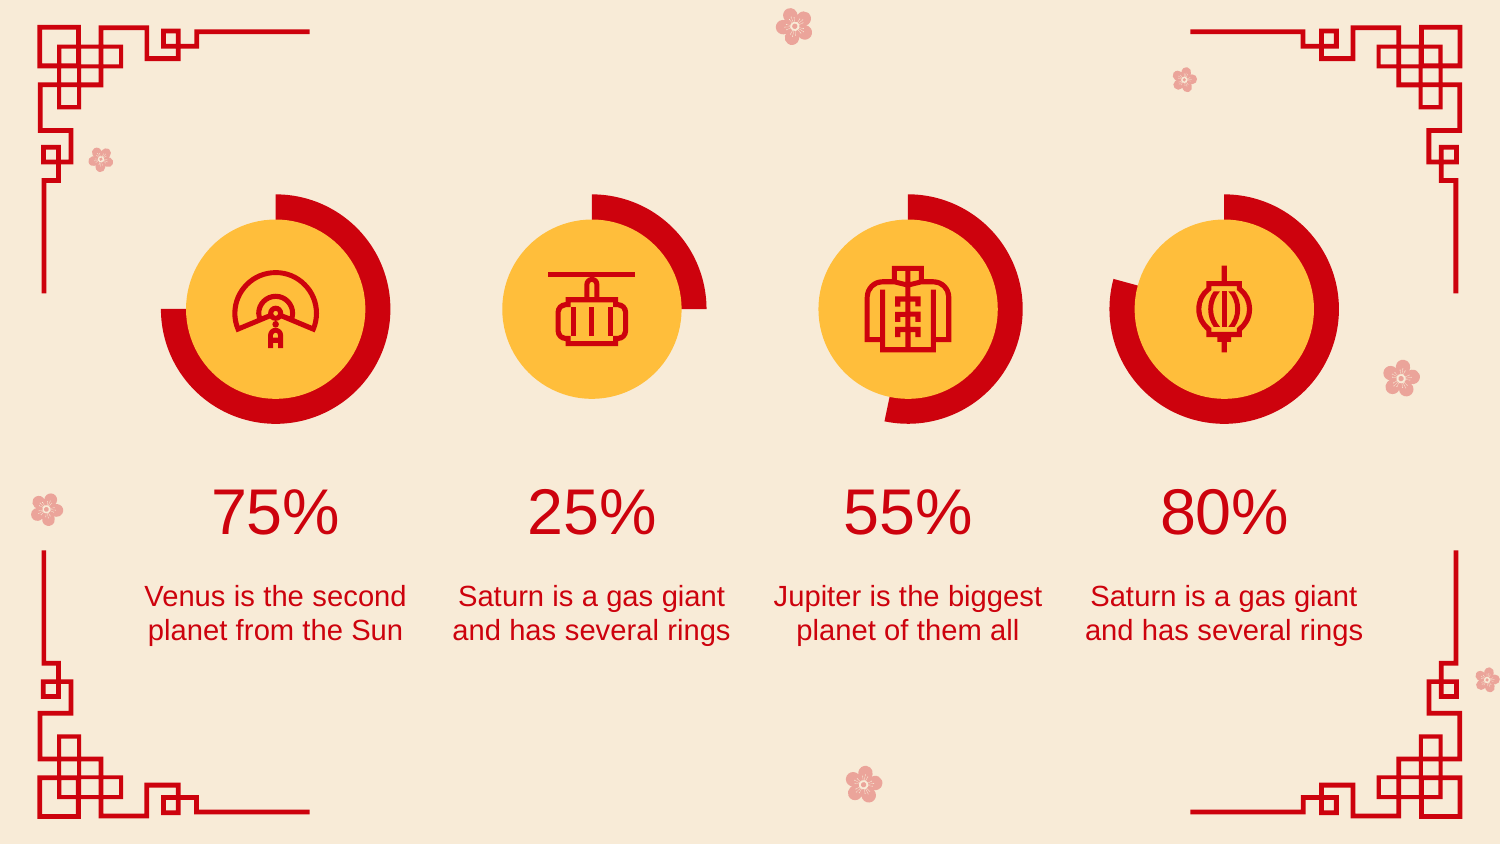

# 75%
25%
55%
80%
Venus is the second planet from the Sun
Saturn is a gas giant and has several rings
Jupiter is the biggest planet of them all
Saturn is a gas giant and has several rings